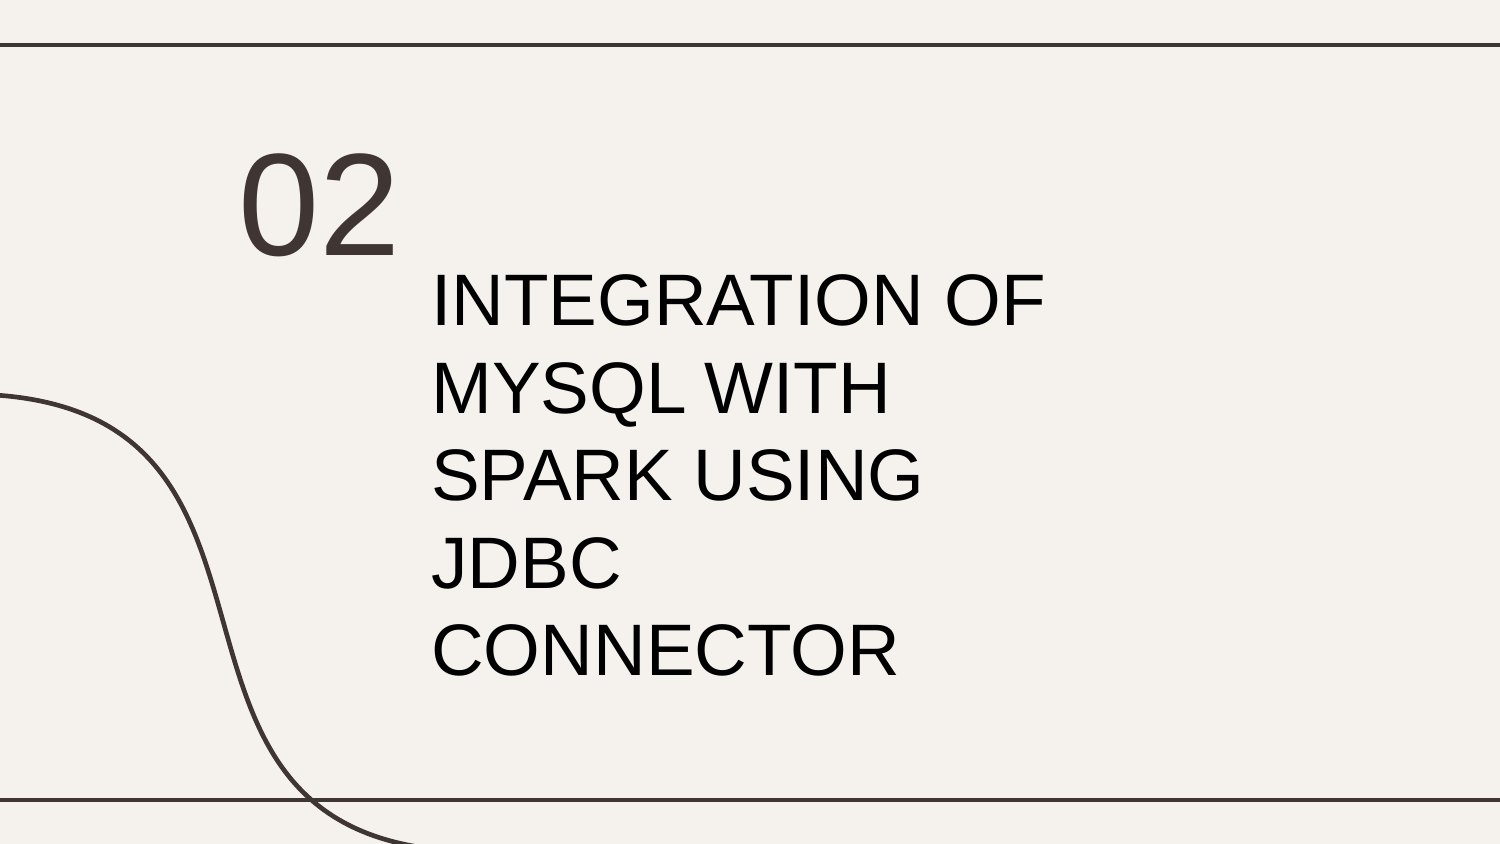

02
# INTEGRATION OF MYSQL WITH SPARK USING JDBC CONNECTOR